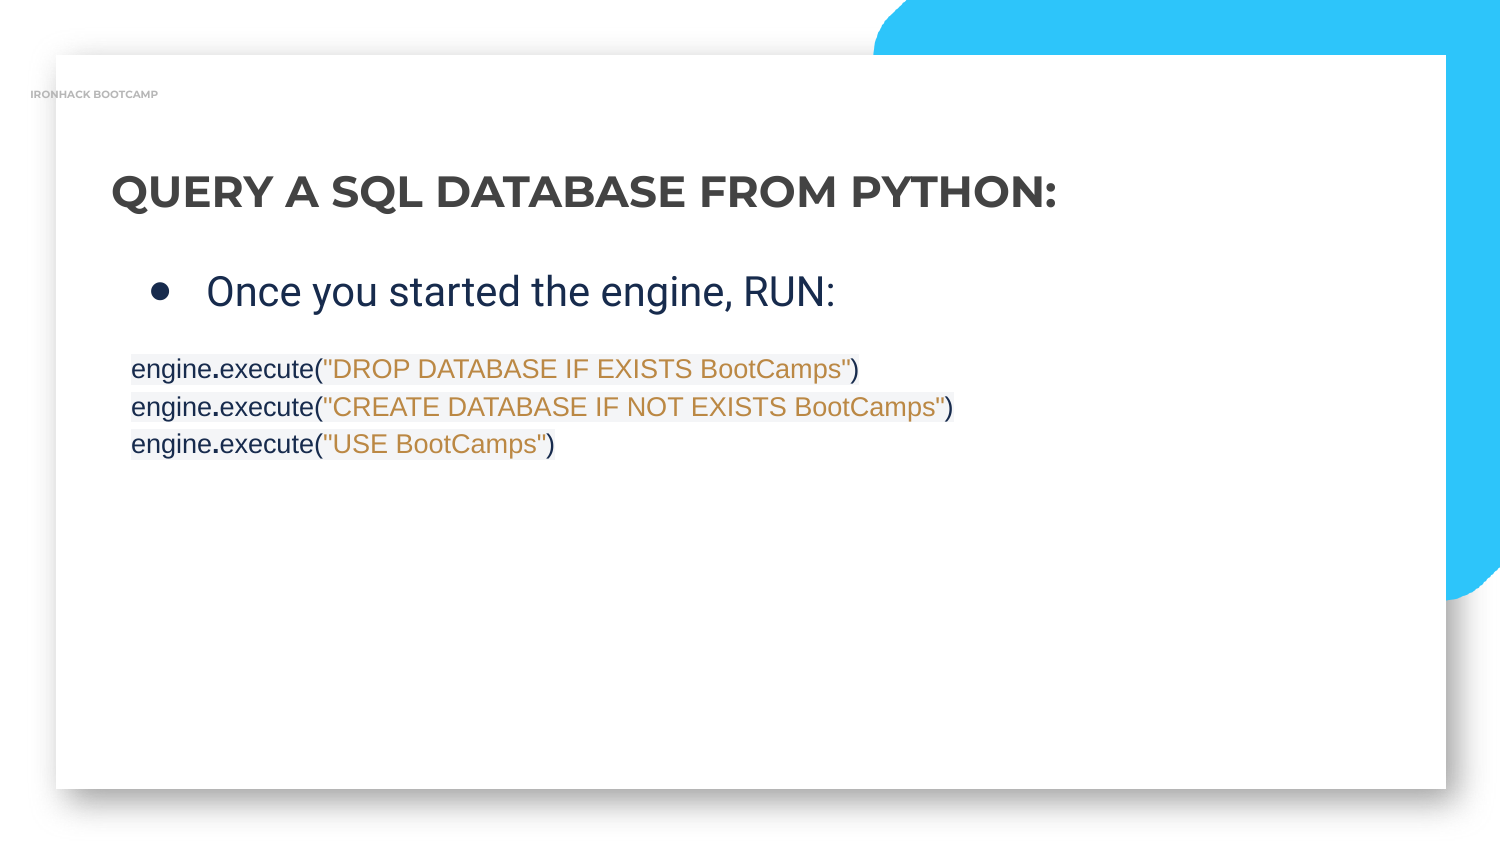

IRONHACK BOOTCAMP
QUERY A SQL DATABASE FROM PYTHON:
Once you started the engine, RUN:

engine.execute("DROP DATABASE IF EXISTS BootCamps")
engine.execute("CREATE DATABASE IF NOT EXISTS BootCamps")
engine.execute("USE BootCamps")